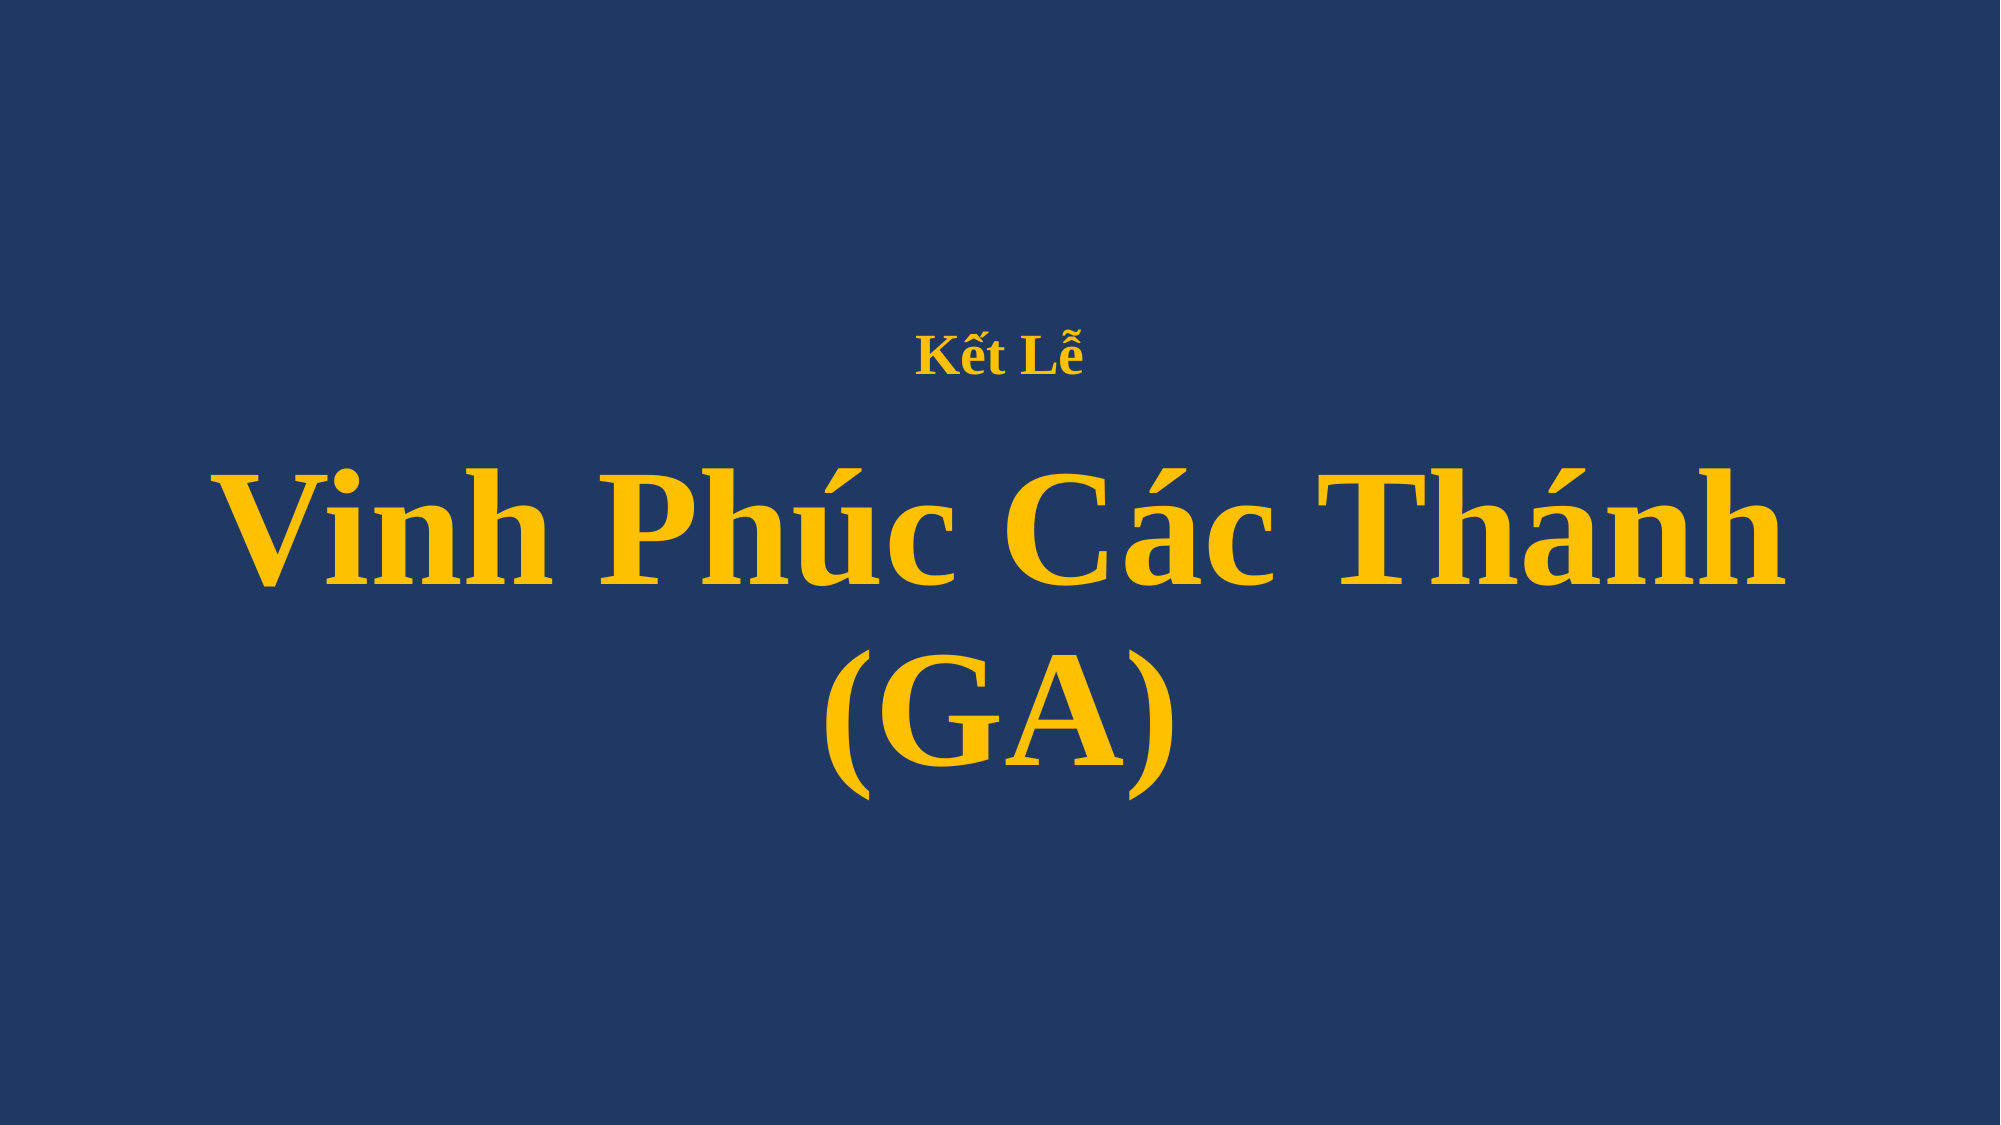

# Kết Lễ Vinh Phúc Các Thánh (GA)